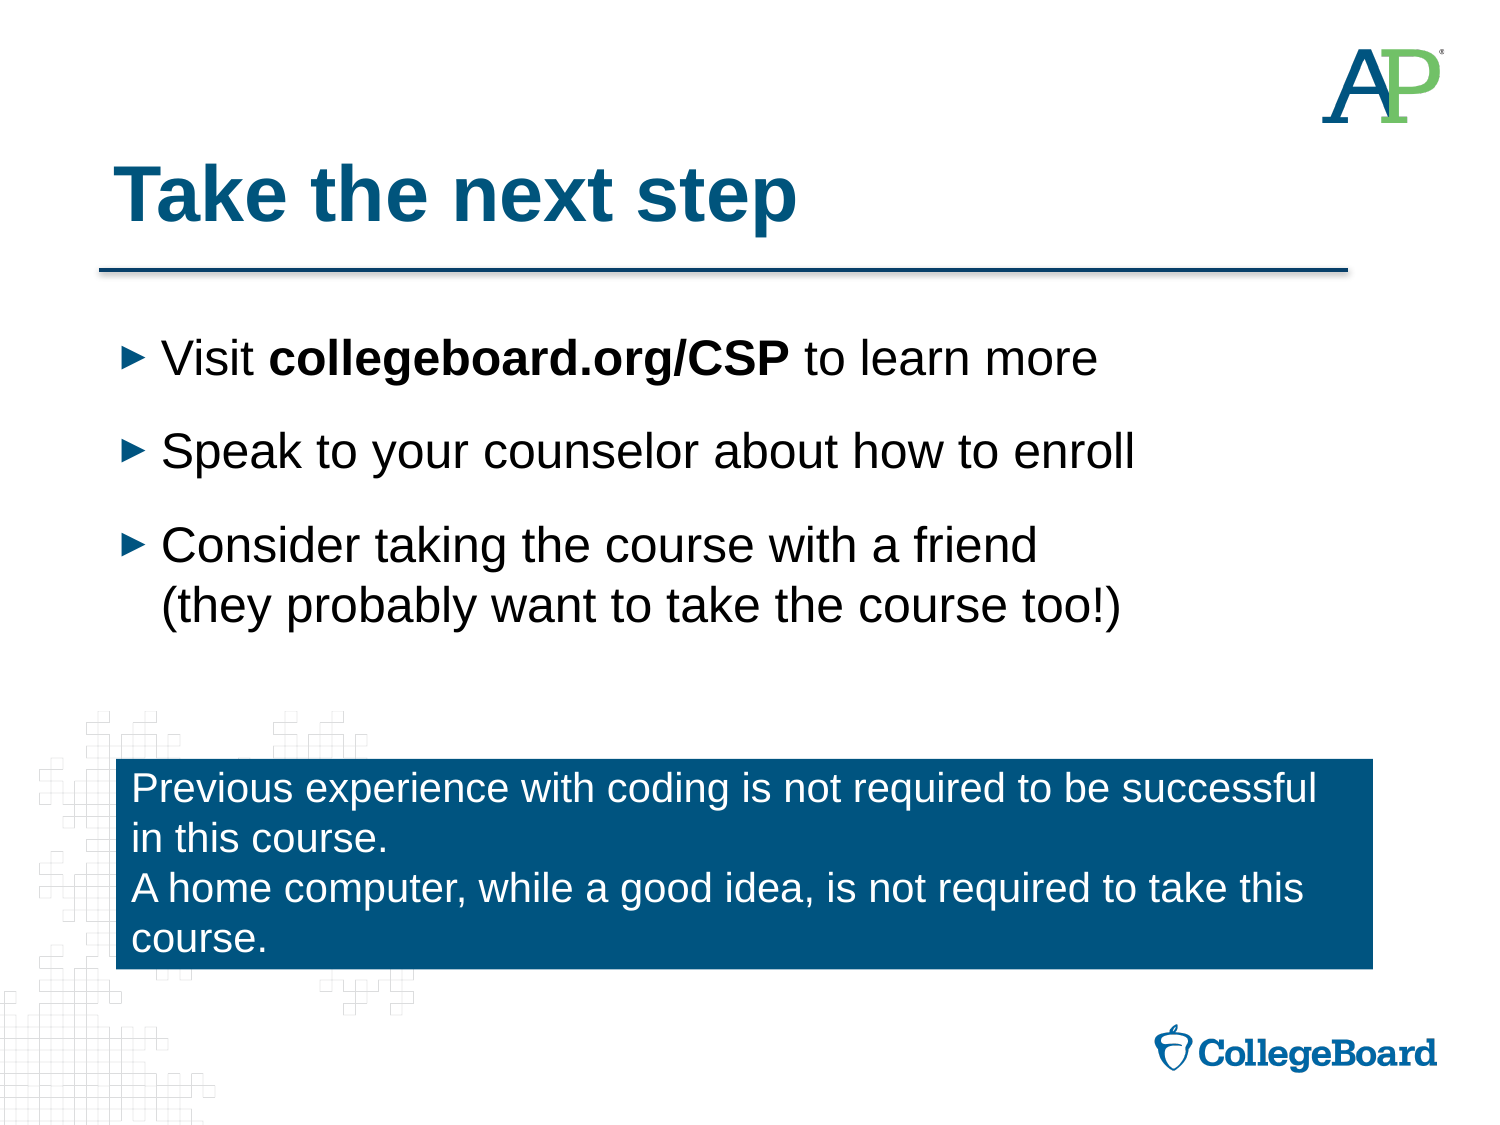

# Take the next step
Visit collegeboard.org/CSP to learn more
Speak to your counselor about how to enroll
Consider taking the course with a friend
(they probably want to take the course too!)

Previous experience with coding is not required to be successful in this course.
A home computer, while a good idea, is not required to take this course.